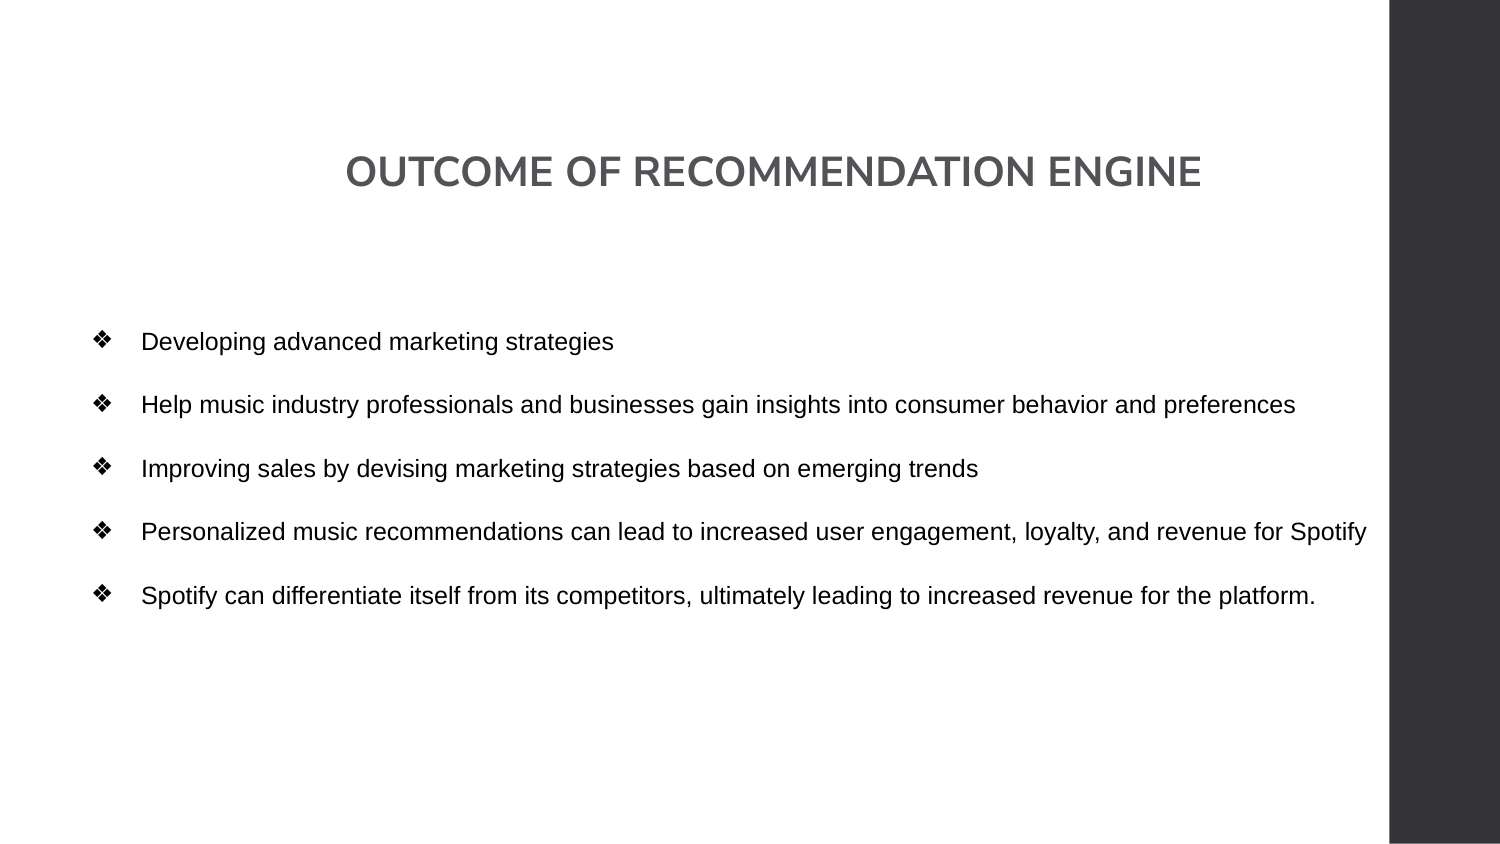

Outcome of Recommendation Engine
Developing advanced marketing strategies

Help music industry professionals and businesses gain insights into consumer behavior and preferences

Improving sales by devising marketing strategies based on emerging trends

Personalized music recommendations can lead to increased user engagement, loyalty, and revenue for Spotify

Spotify can differentiate itself from its competitors, ultimately leading to increased revenue for the platform.